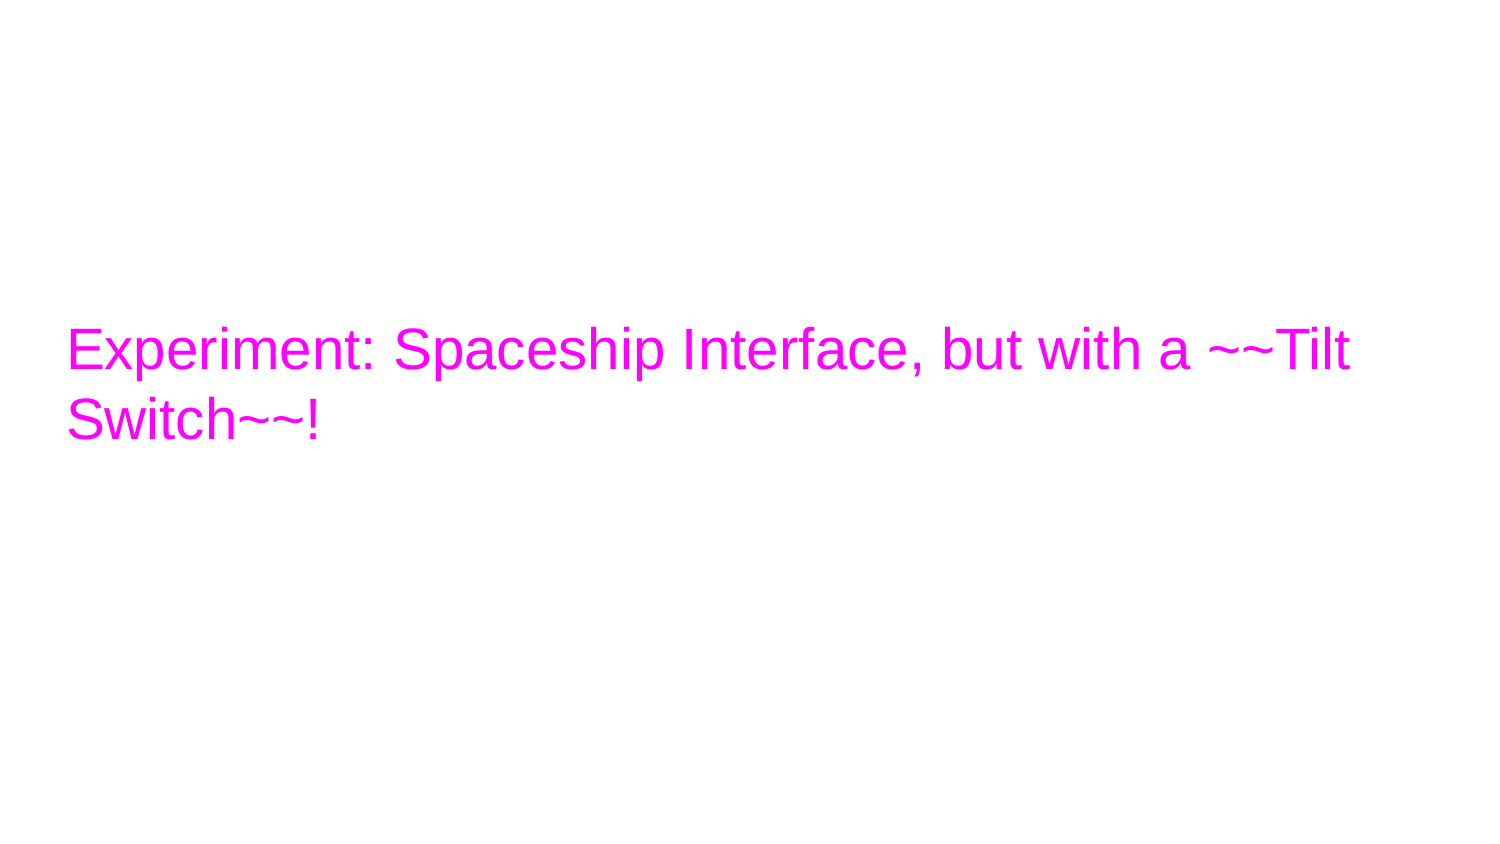

# Experiment: Spaceship Interface, but with a ~~Tilt Switch~~!